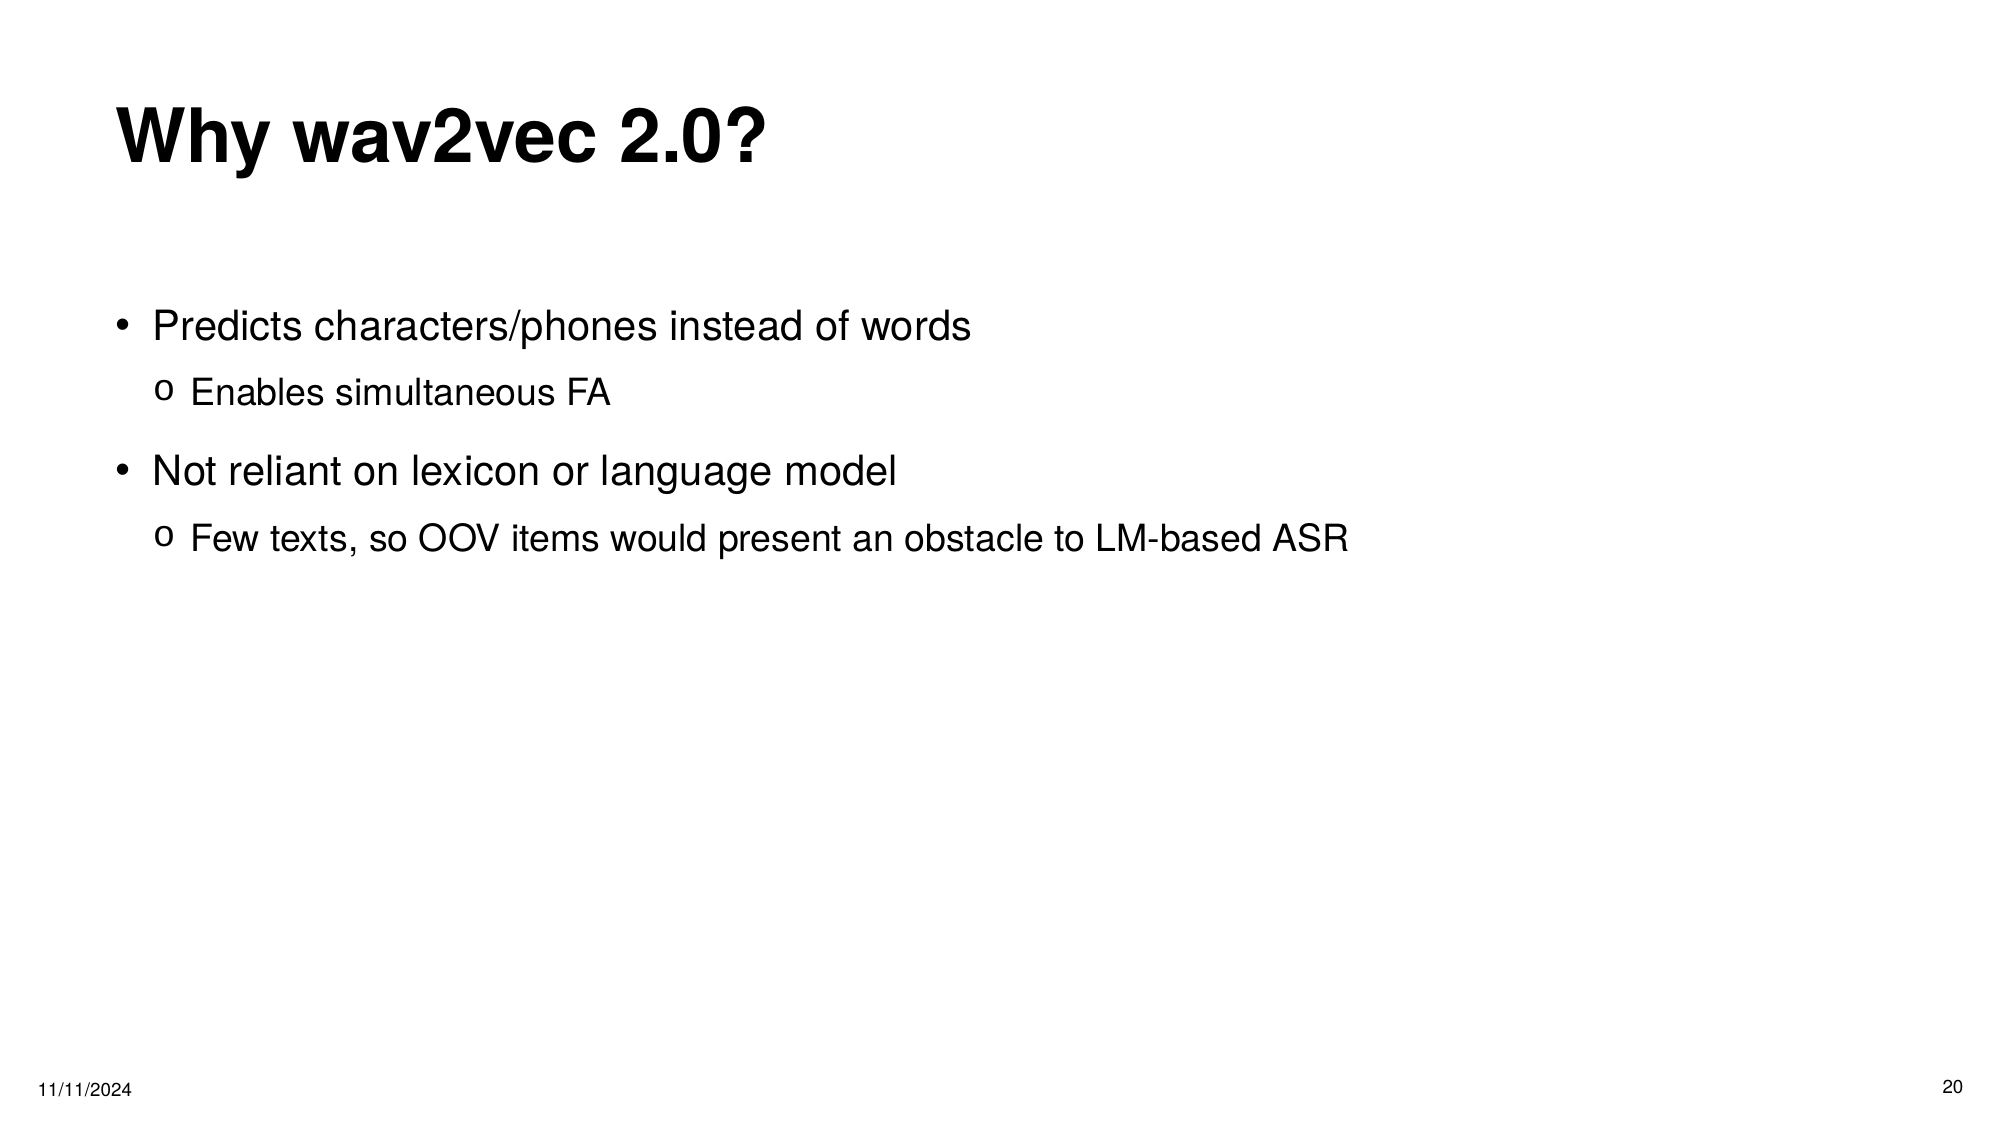

# Why wav2vec 2.0?
Predicts characters/phones instead of words
Enables simultaneous FA
Not reliant on lexicon or language model
Few texts, so OOV items would present an obstacle to LM-based ASR

11/11/2024

20